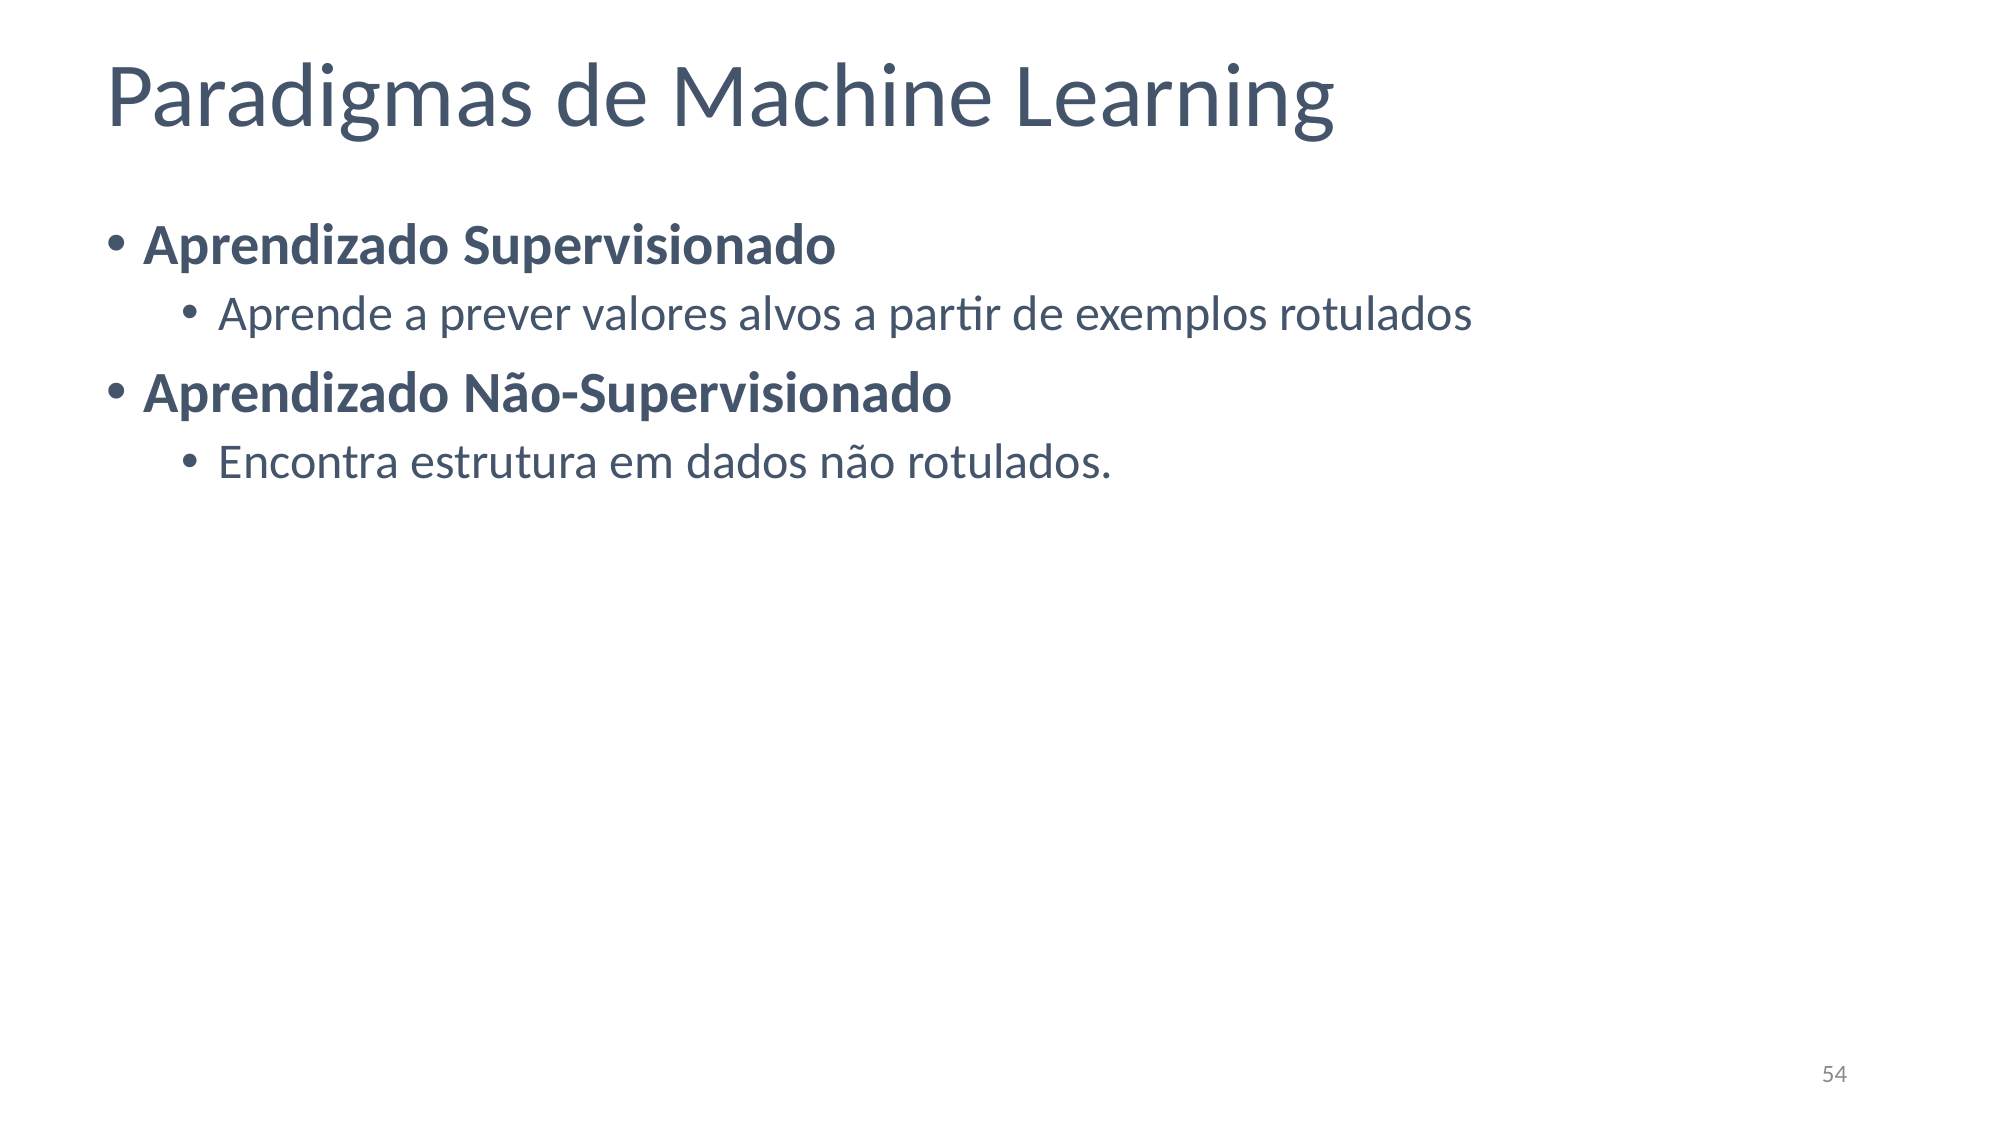

# Paradigmas de Machine Learning
Aprendizado Supervisionado
Aprende a prever valores alvos a partir de exemplos rotulados
Aprendizado Não-Supervisionado
Encontra estrutura em dados não rotulados.

54